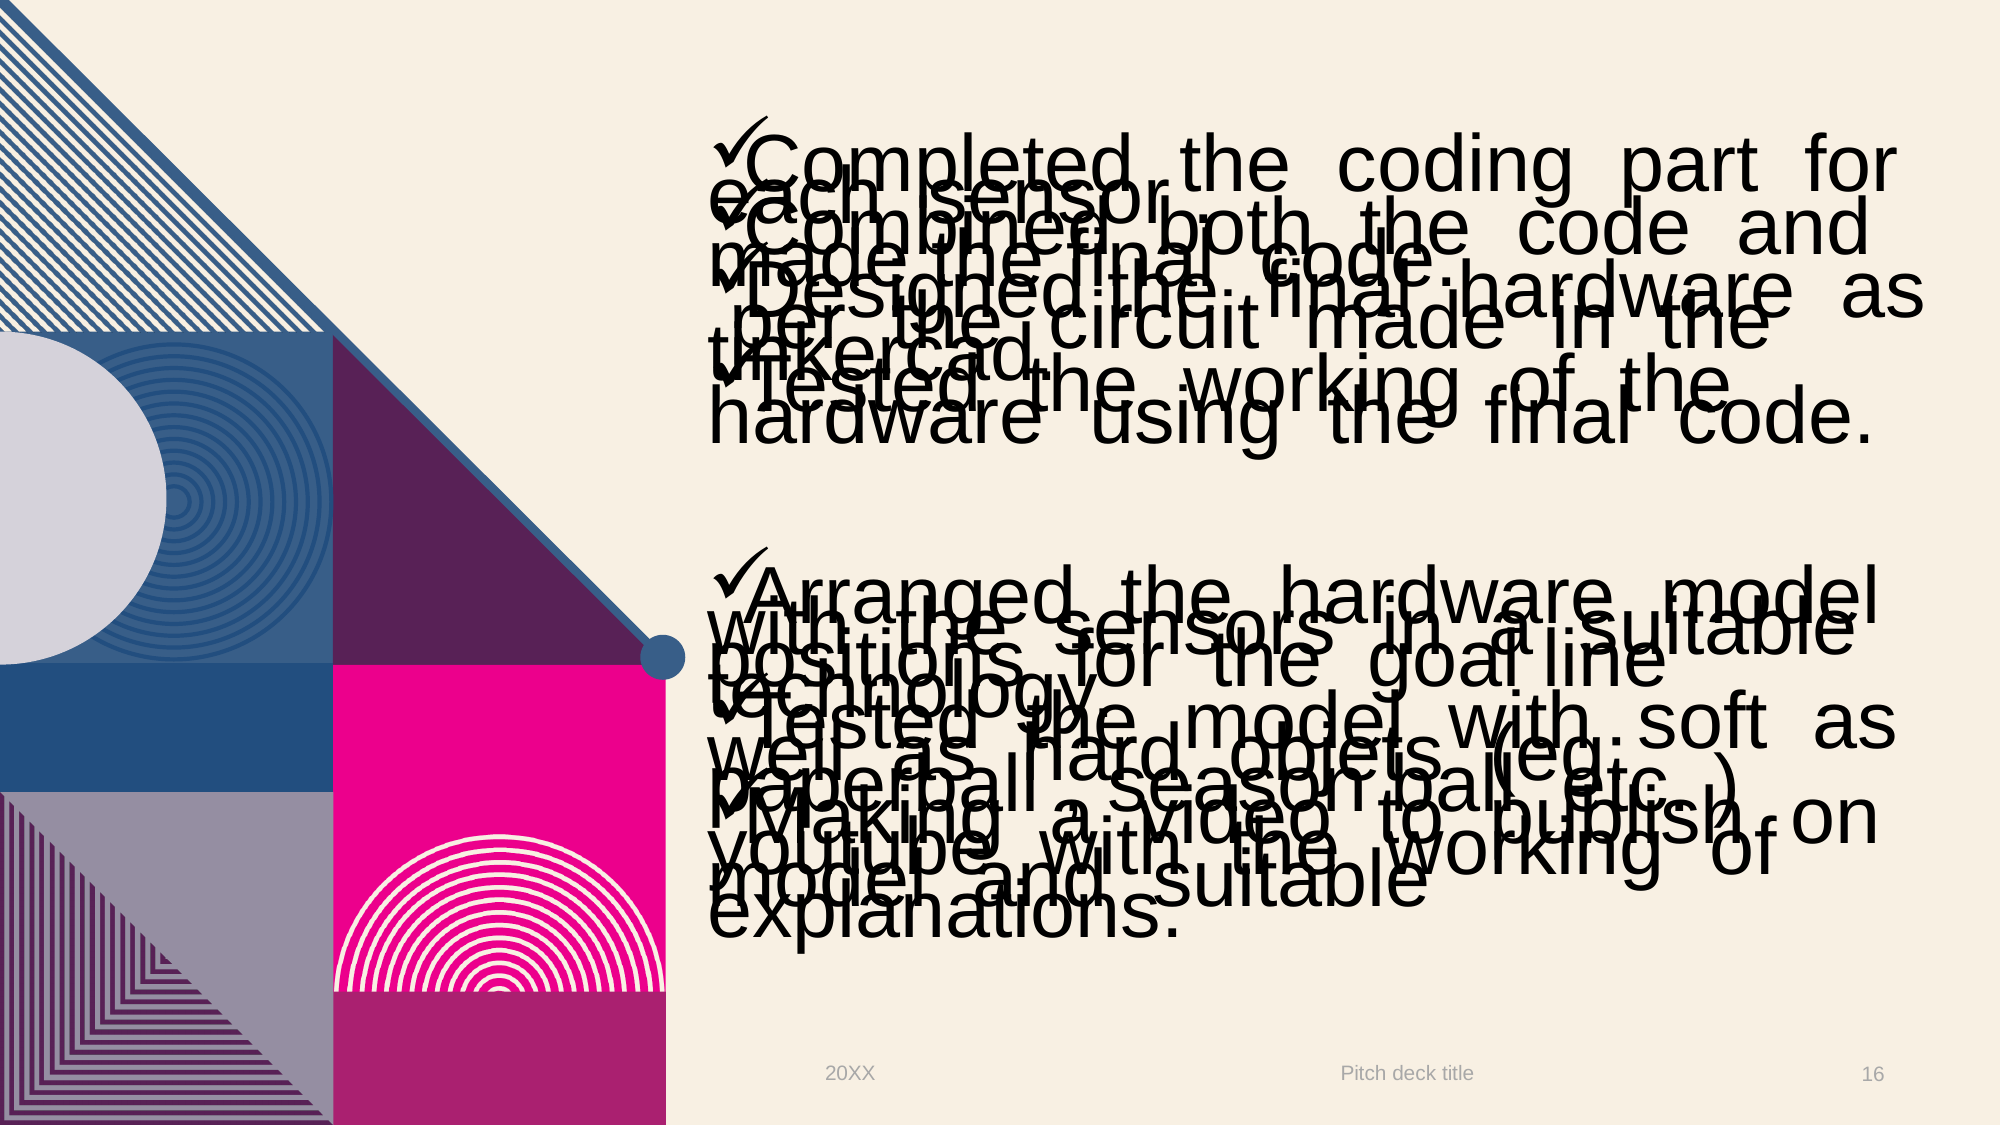

Week 3

Completed  the  coding  part  for  each  sensor .
Combined  both  the  code  and  made the final  code.
Designed the  final  hardware  as  per  the  circuit  made  in  the  tinkercad.
Tested  the  working  of  the  hardware  using  the  final  code.

 Week 4
Arranged  the  hardware  model  with  the  sensors  in  a  suitable  positions  for  the  goal line technology.
Tested  the  model  with  soft  as  well  as  hard  objets  (eg: paperball , season ball  etc. )
Making  a  video  to  publish  on  youtube  with  the  working  of  model  and  suitable  explanations.

Pitch deck title
20XX
16